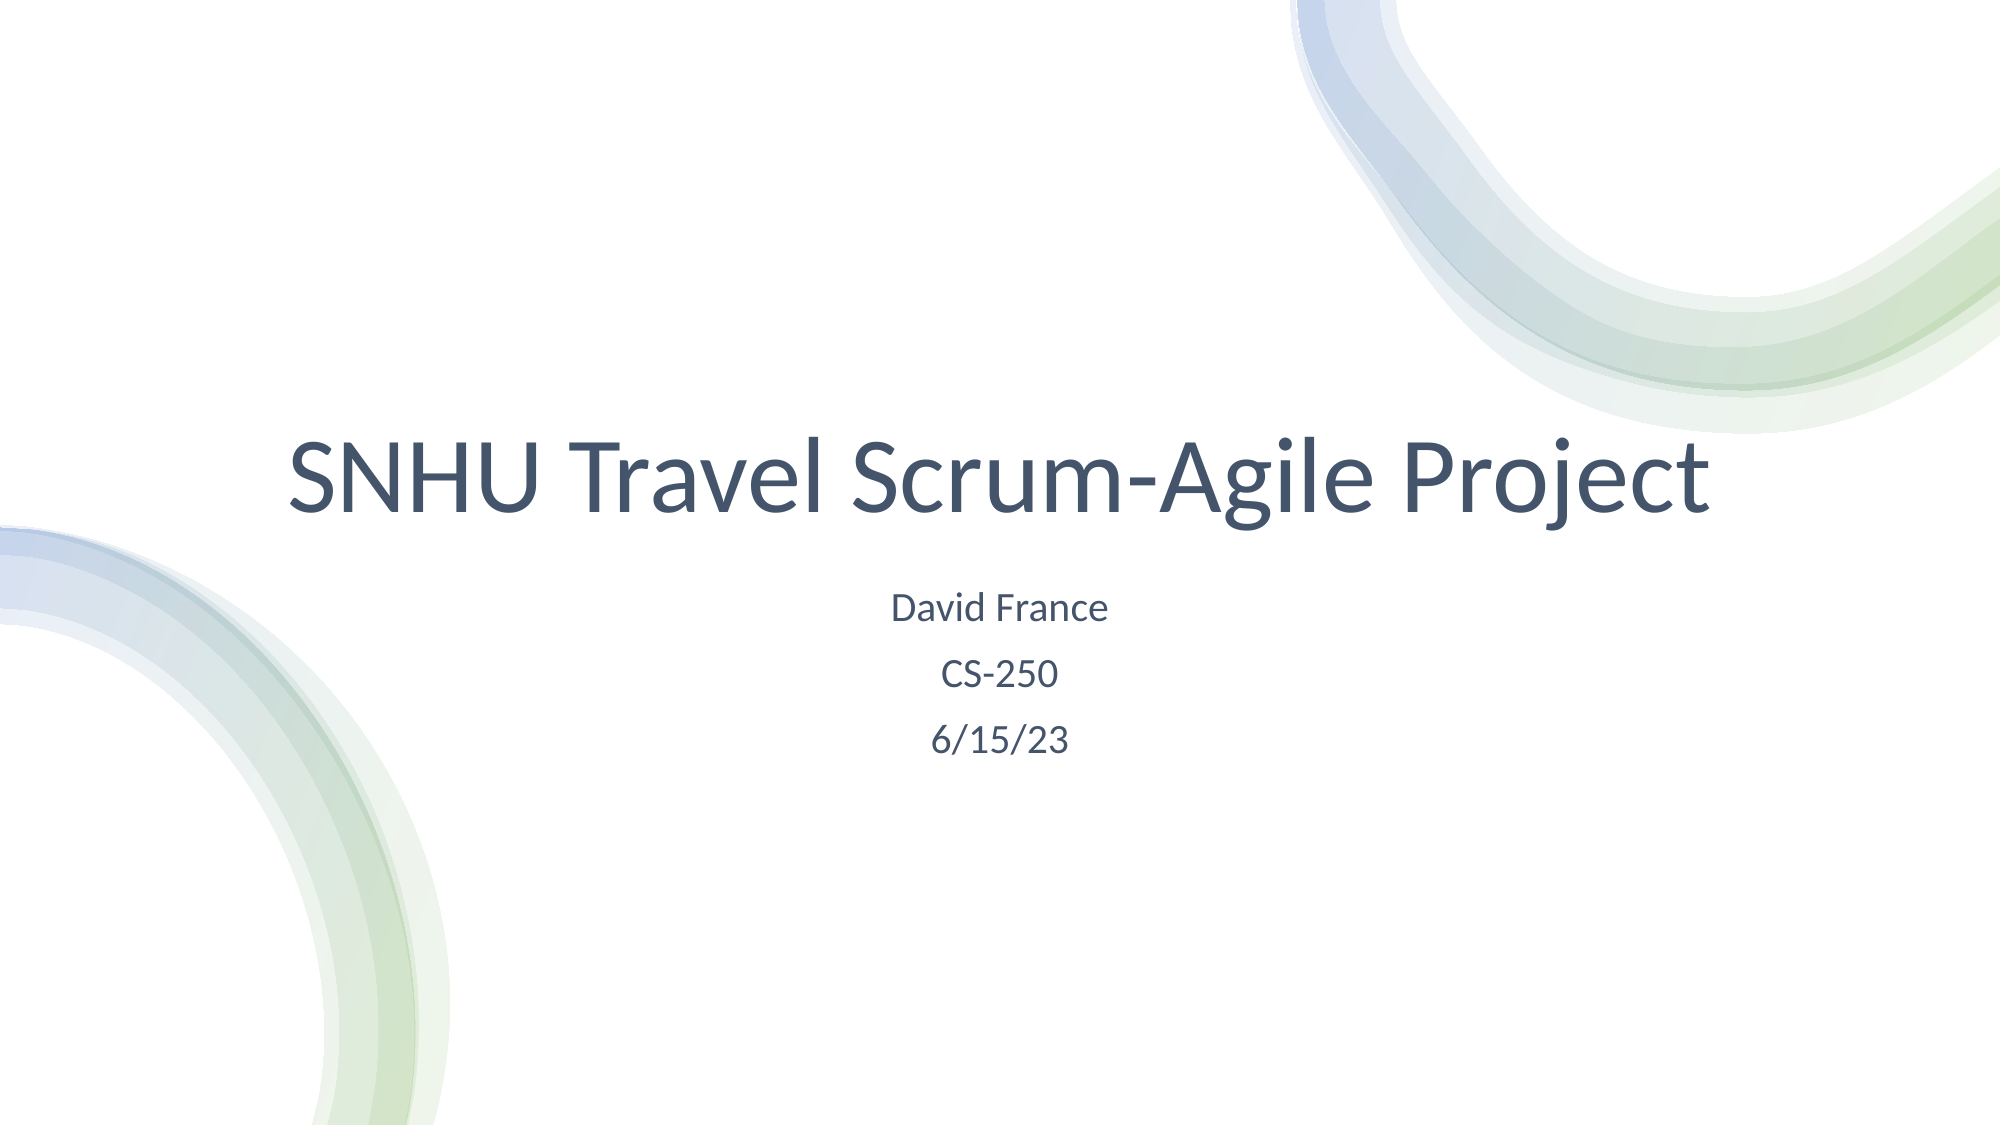

# SNHU Travel Scrum-Agile Project
David France
CS-250
6/15/23